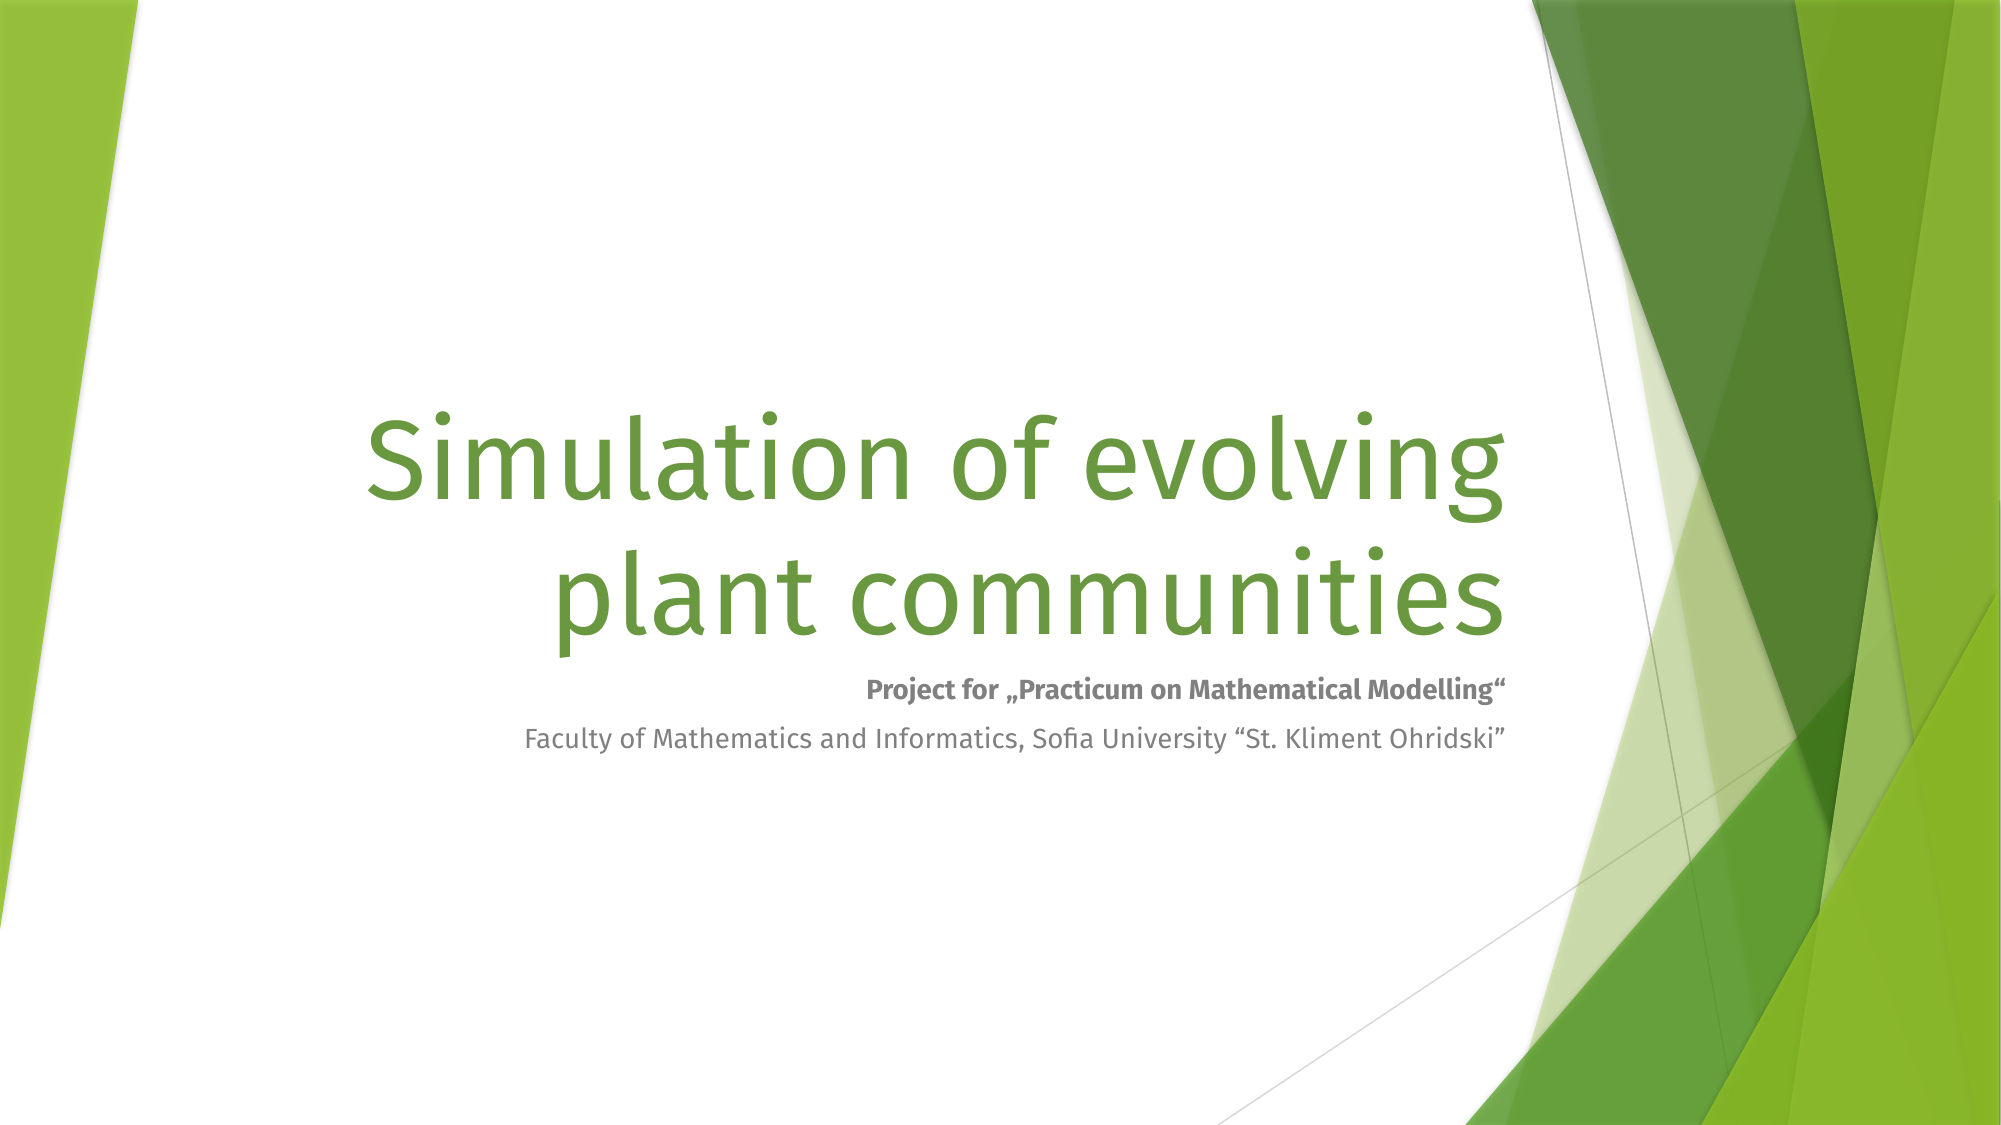

# Simulation of evolving plant communities
Project for „Practicum on Mathematical Modelling“
Faculty of Mathematics and Informatics, Sofia University “St. Kliment Ohridski”